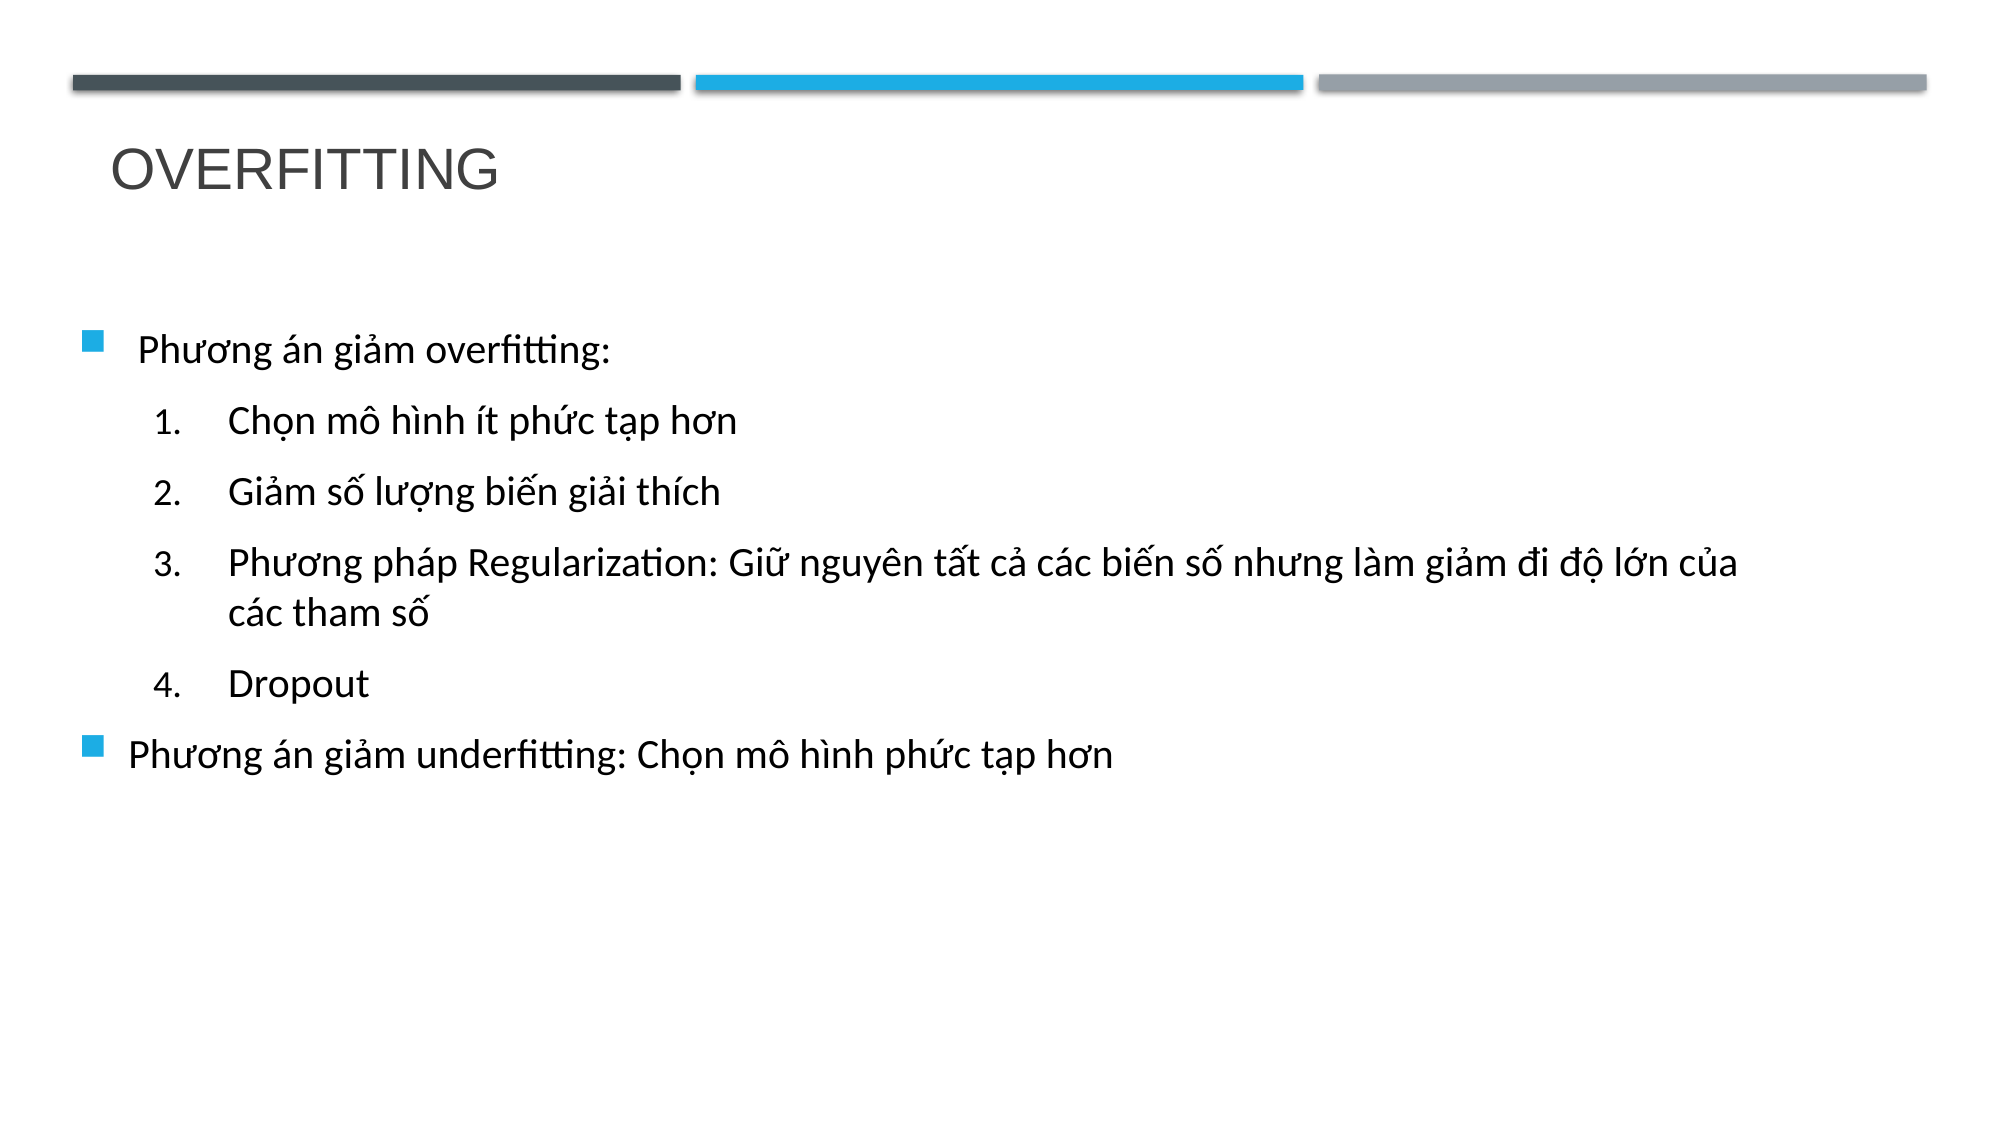

# overfitting
 Phương án giảm overfitting:
Chọn mô hình ít phức tạp hơn
Giảm số lượng biến giải thích
Phương pháp Regularization: Giữ nguyên tất cả các biến số nhưng làm giảm đi độ lớn của các tham số
Dropout
Phương án giảm underfitting: Chọn mô hình phức tạp hơn